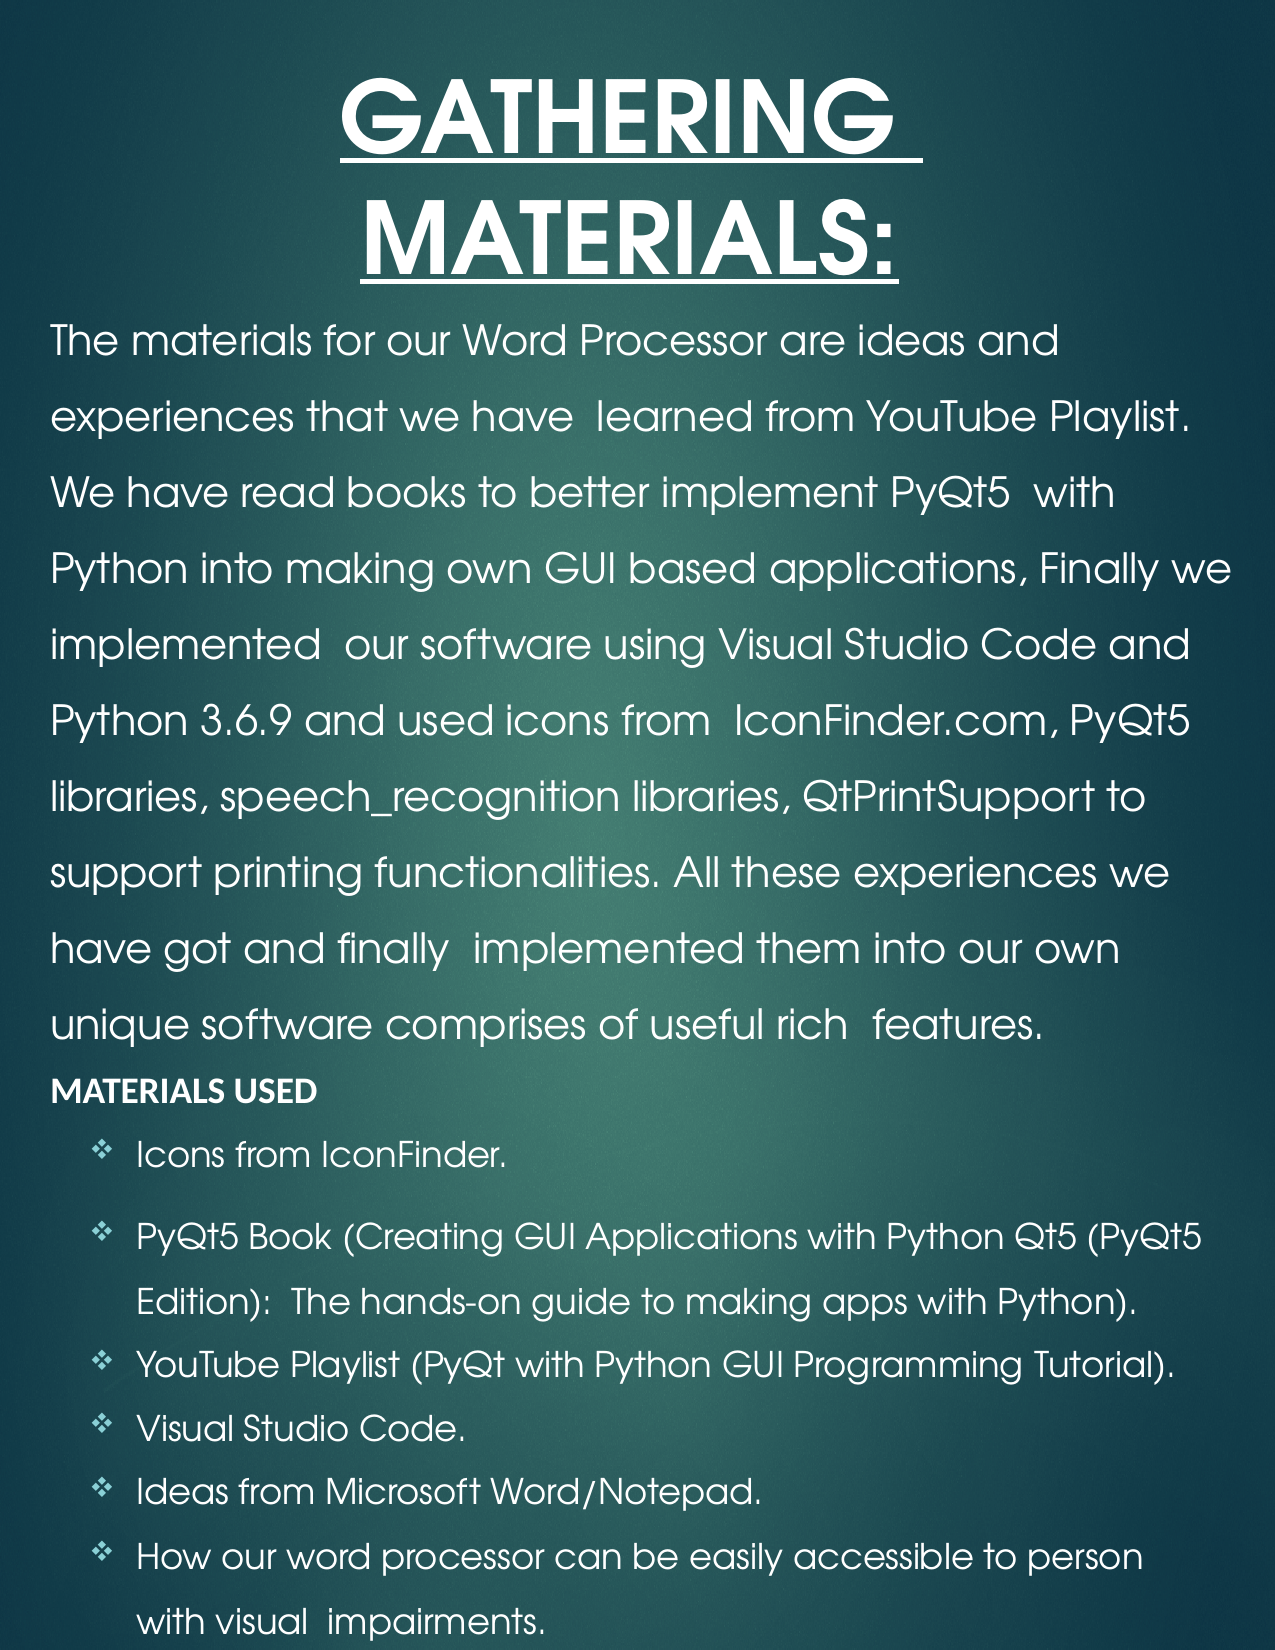

GATHERING  MATERIALS:
The materials for our Word Processor are ideas and experiences that we have  learned from YouTube Playlist. We have read books to better implement PyQt5  with Python into making own GUI based applications, Finally we implemented  our software using Visual Studio Code and Python 3.6.9 and used icons from  IconFinder.com, PyQt5 libraries, speech_recognition libraries, QtPrintSupport to  support printing functionalities. All these experiences we have got and finally  implemented them into our own unique software comprises of useful rich  features.
MATERIALS USED
Icons from IconFinder.
PyQt5 Book (Creating GUI Applications with Python Qt5 (PyQt5 Edition):  The hands-on guide to making apps with Python).
YouTube Playlist (PyQt with Python GUI Programming Tutorial).
Visual Studio Code.
Ideas from Microsoft Word/Notepad.
How our word processor can be easily accessible to person with visual  impairments.